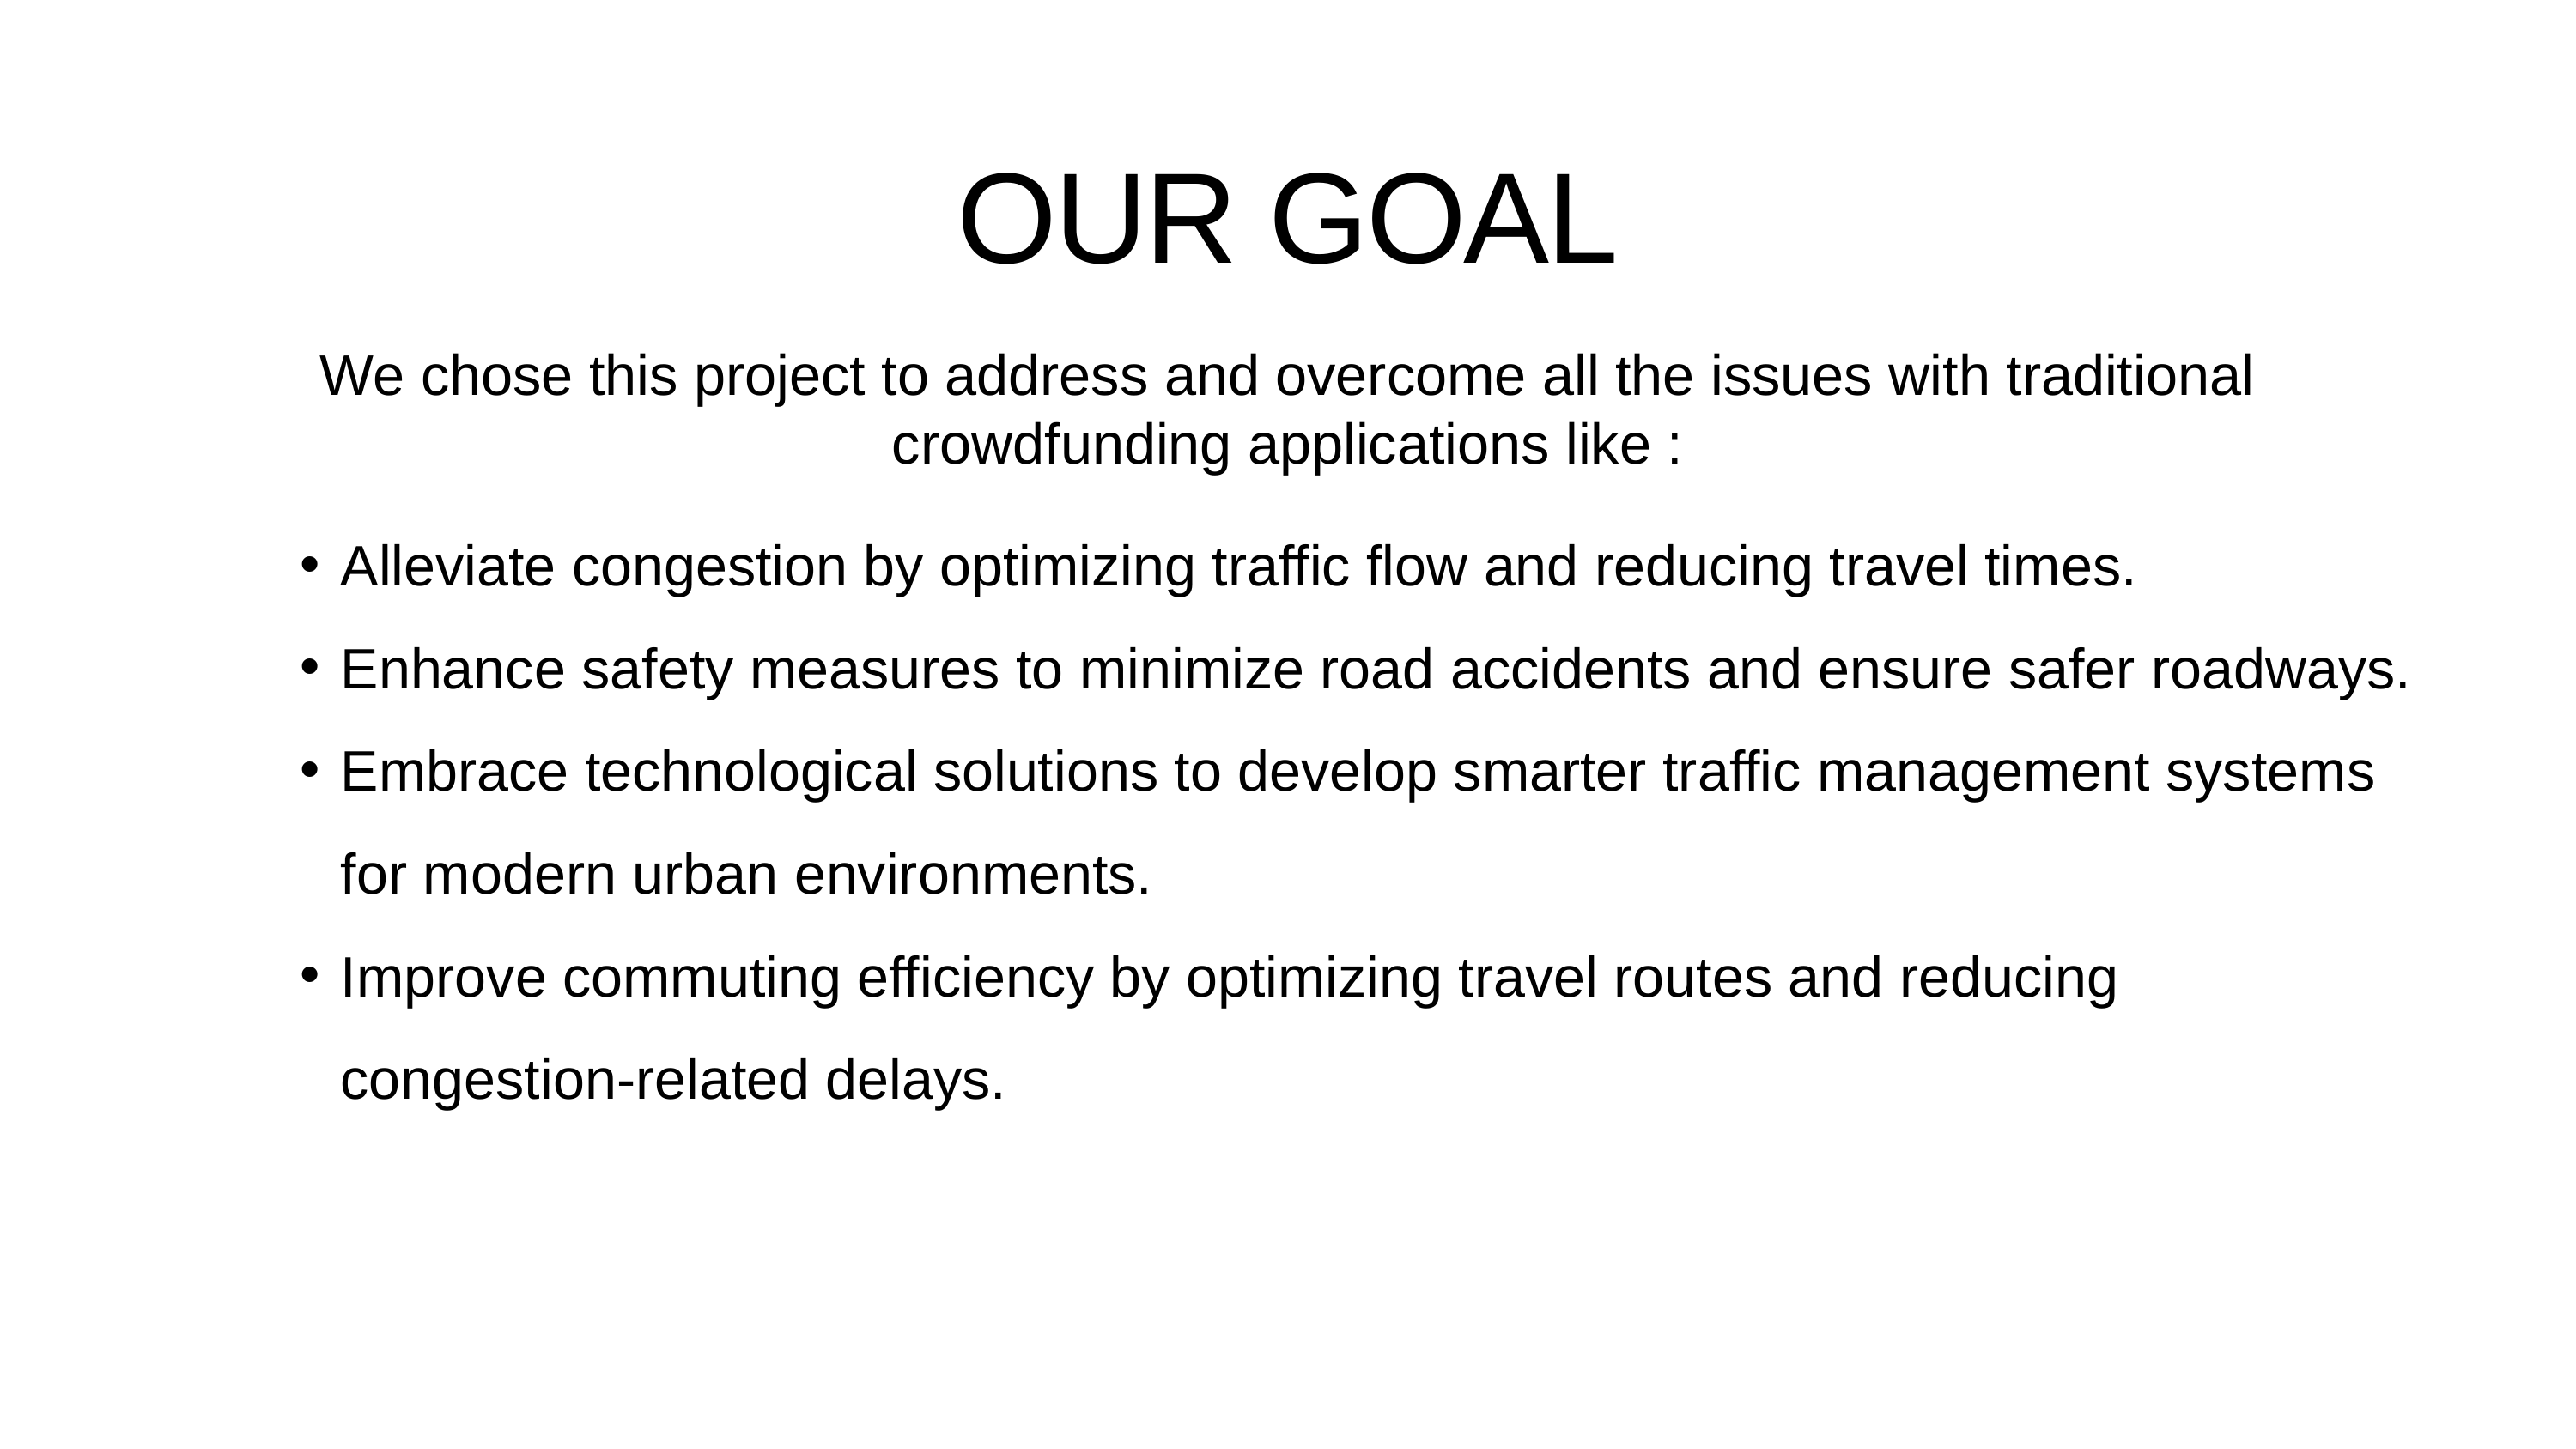

OUR GOAL
We chose this project to address and overcome all the issues with traditional crowdfunding applications like :
Alleviate congestion by optimizing traffic flow and reducing travel times.
Enhance safety measures to minimize road accidents and ensure safer roadways.
Embrace technological solutions to develop smarter traffic management systems for modern urban environments.
Improve commuting efficiency by optimizing travel routes and reducing congestion-related delays.